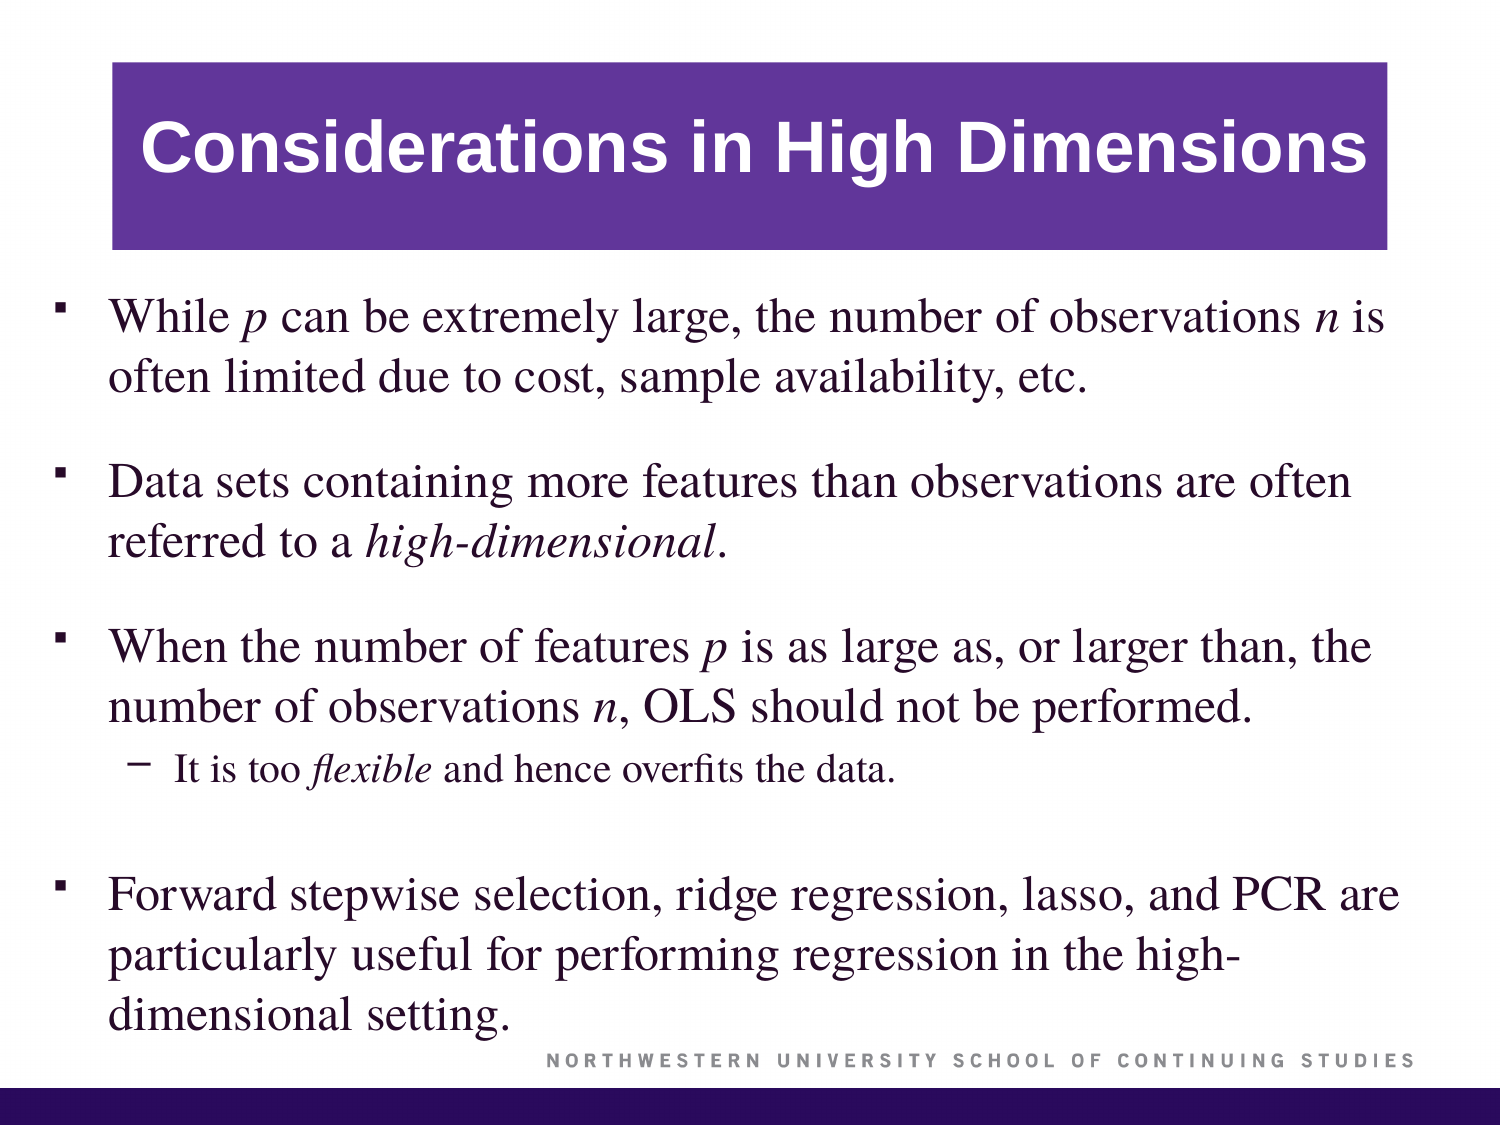

# Considerations in High Dimensions
While p can be extremely large, the number of observations n is often limited due to cost, sample availability, etc.

Data sets containing more features than observations are often referred to a high-dimensional.

When the number of features p is as large as, or larger than, the number of observations n, OLS should not be performed.
It is too flexible and hence overfits the data.

Forward stepwise selection, ridge regression, lasso, and PCR are particularly useful for performing regression in the high-dimensional setting.